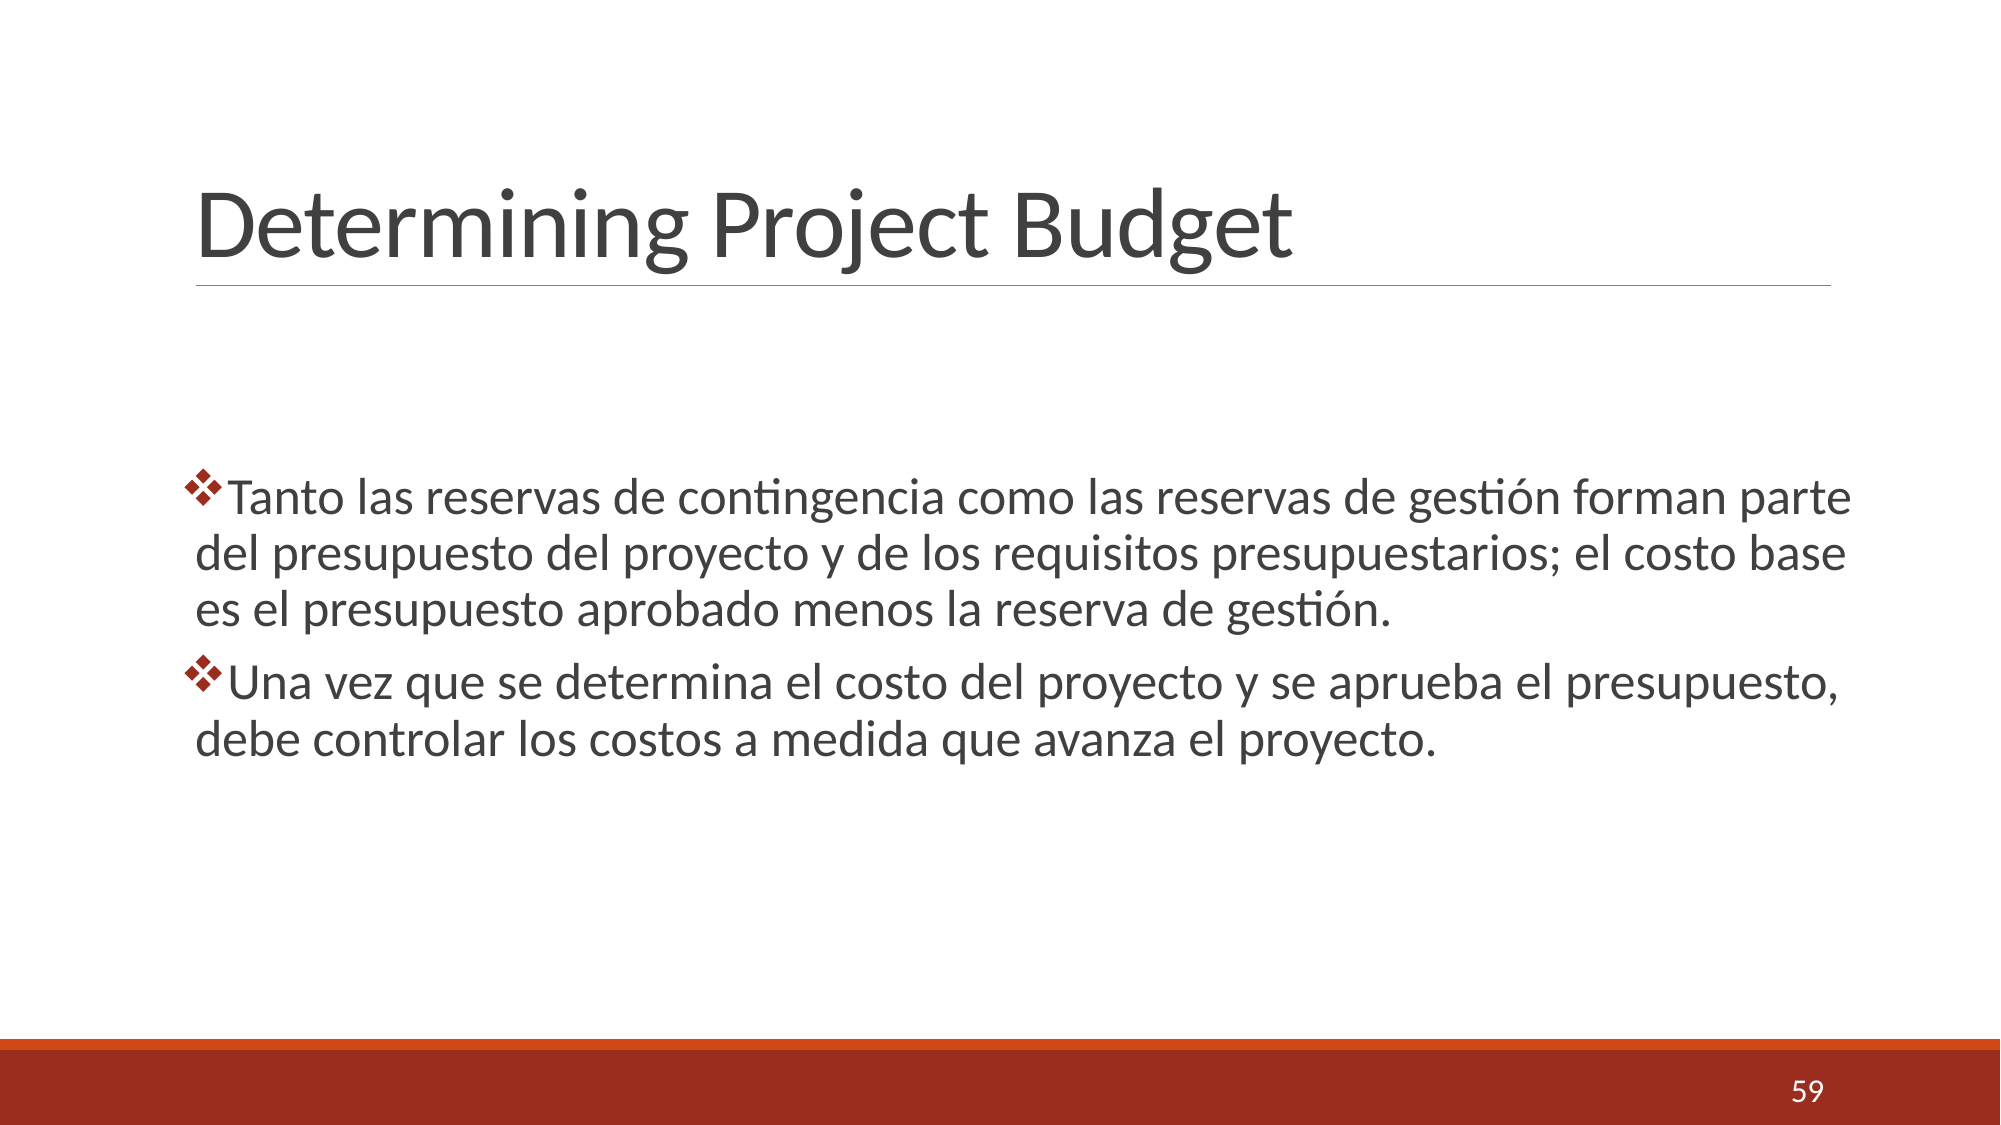

# Determining Project Budget
Tanto las reservas de contingencia como las reservas de gestión forman parte del presupuesto del proyecto y de los requisitos presupuestarios; el costo base es el presupuesto aprobado menos la reserva de gestión.
Una vez que se determina el costo del proyecto y se aprueba el presupuesto, debe controlar los costos a medida que avanza el proyecto.
59